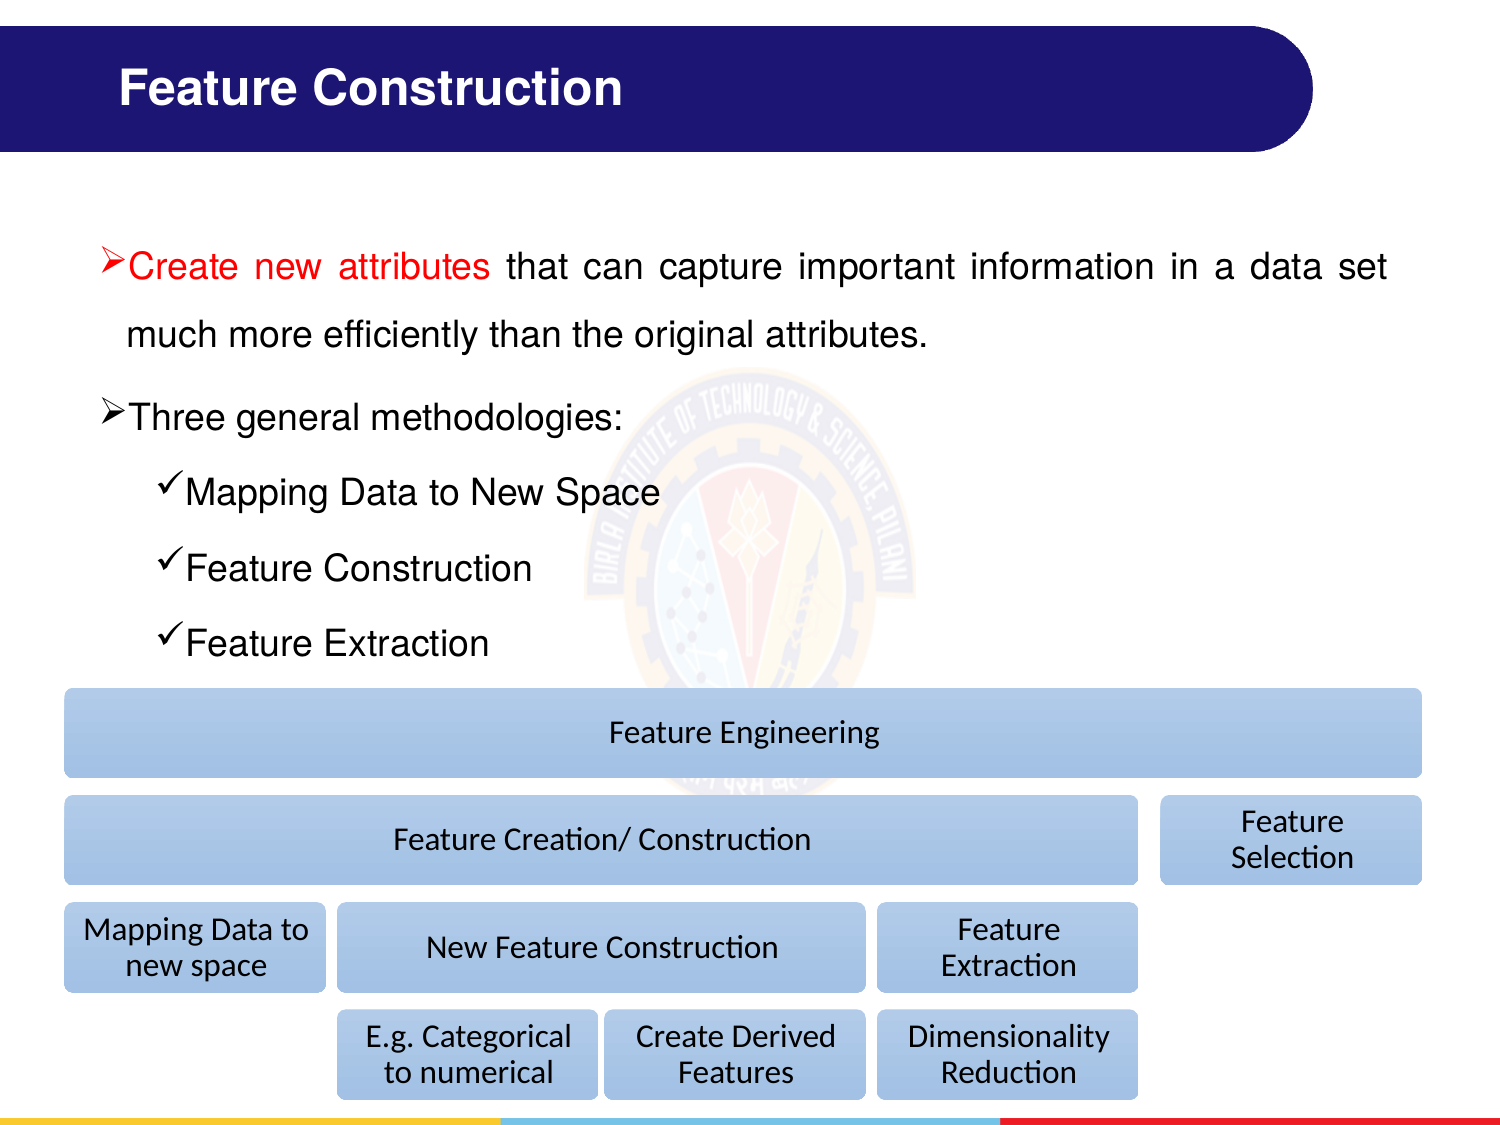

# Feature Construction
Create new attributes that can capture important information in a data set much more efficiently than the original attributes.
Three general methodologies:
Mapping Data to New Space
Feature Construction
Feature Extraction

Feature Engineering
Feature Creation/ Construction
Mapping Data to new space
New Feature Construction
E.g. Categorical to numerical
Create Derived Features
Feature Extraction
Dimensionality Reduction
Feature Selection